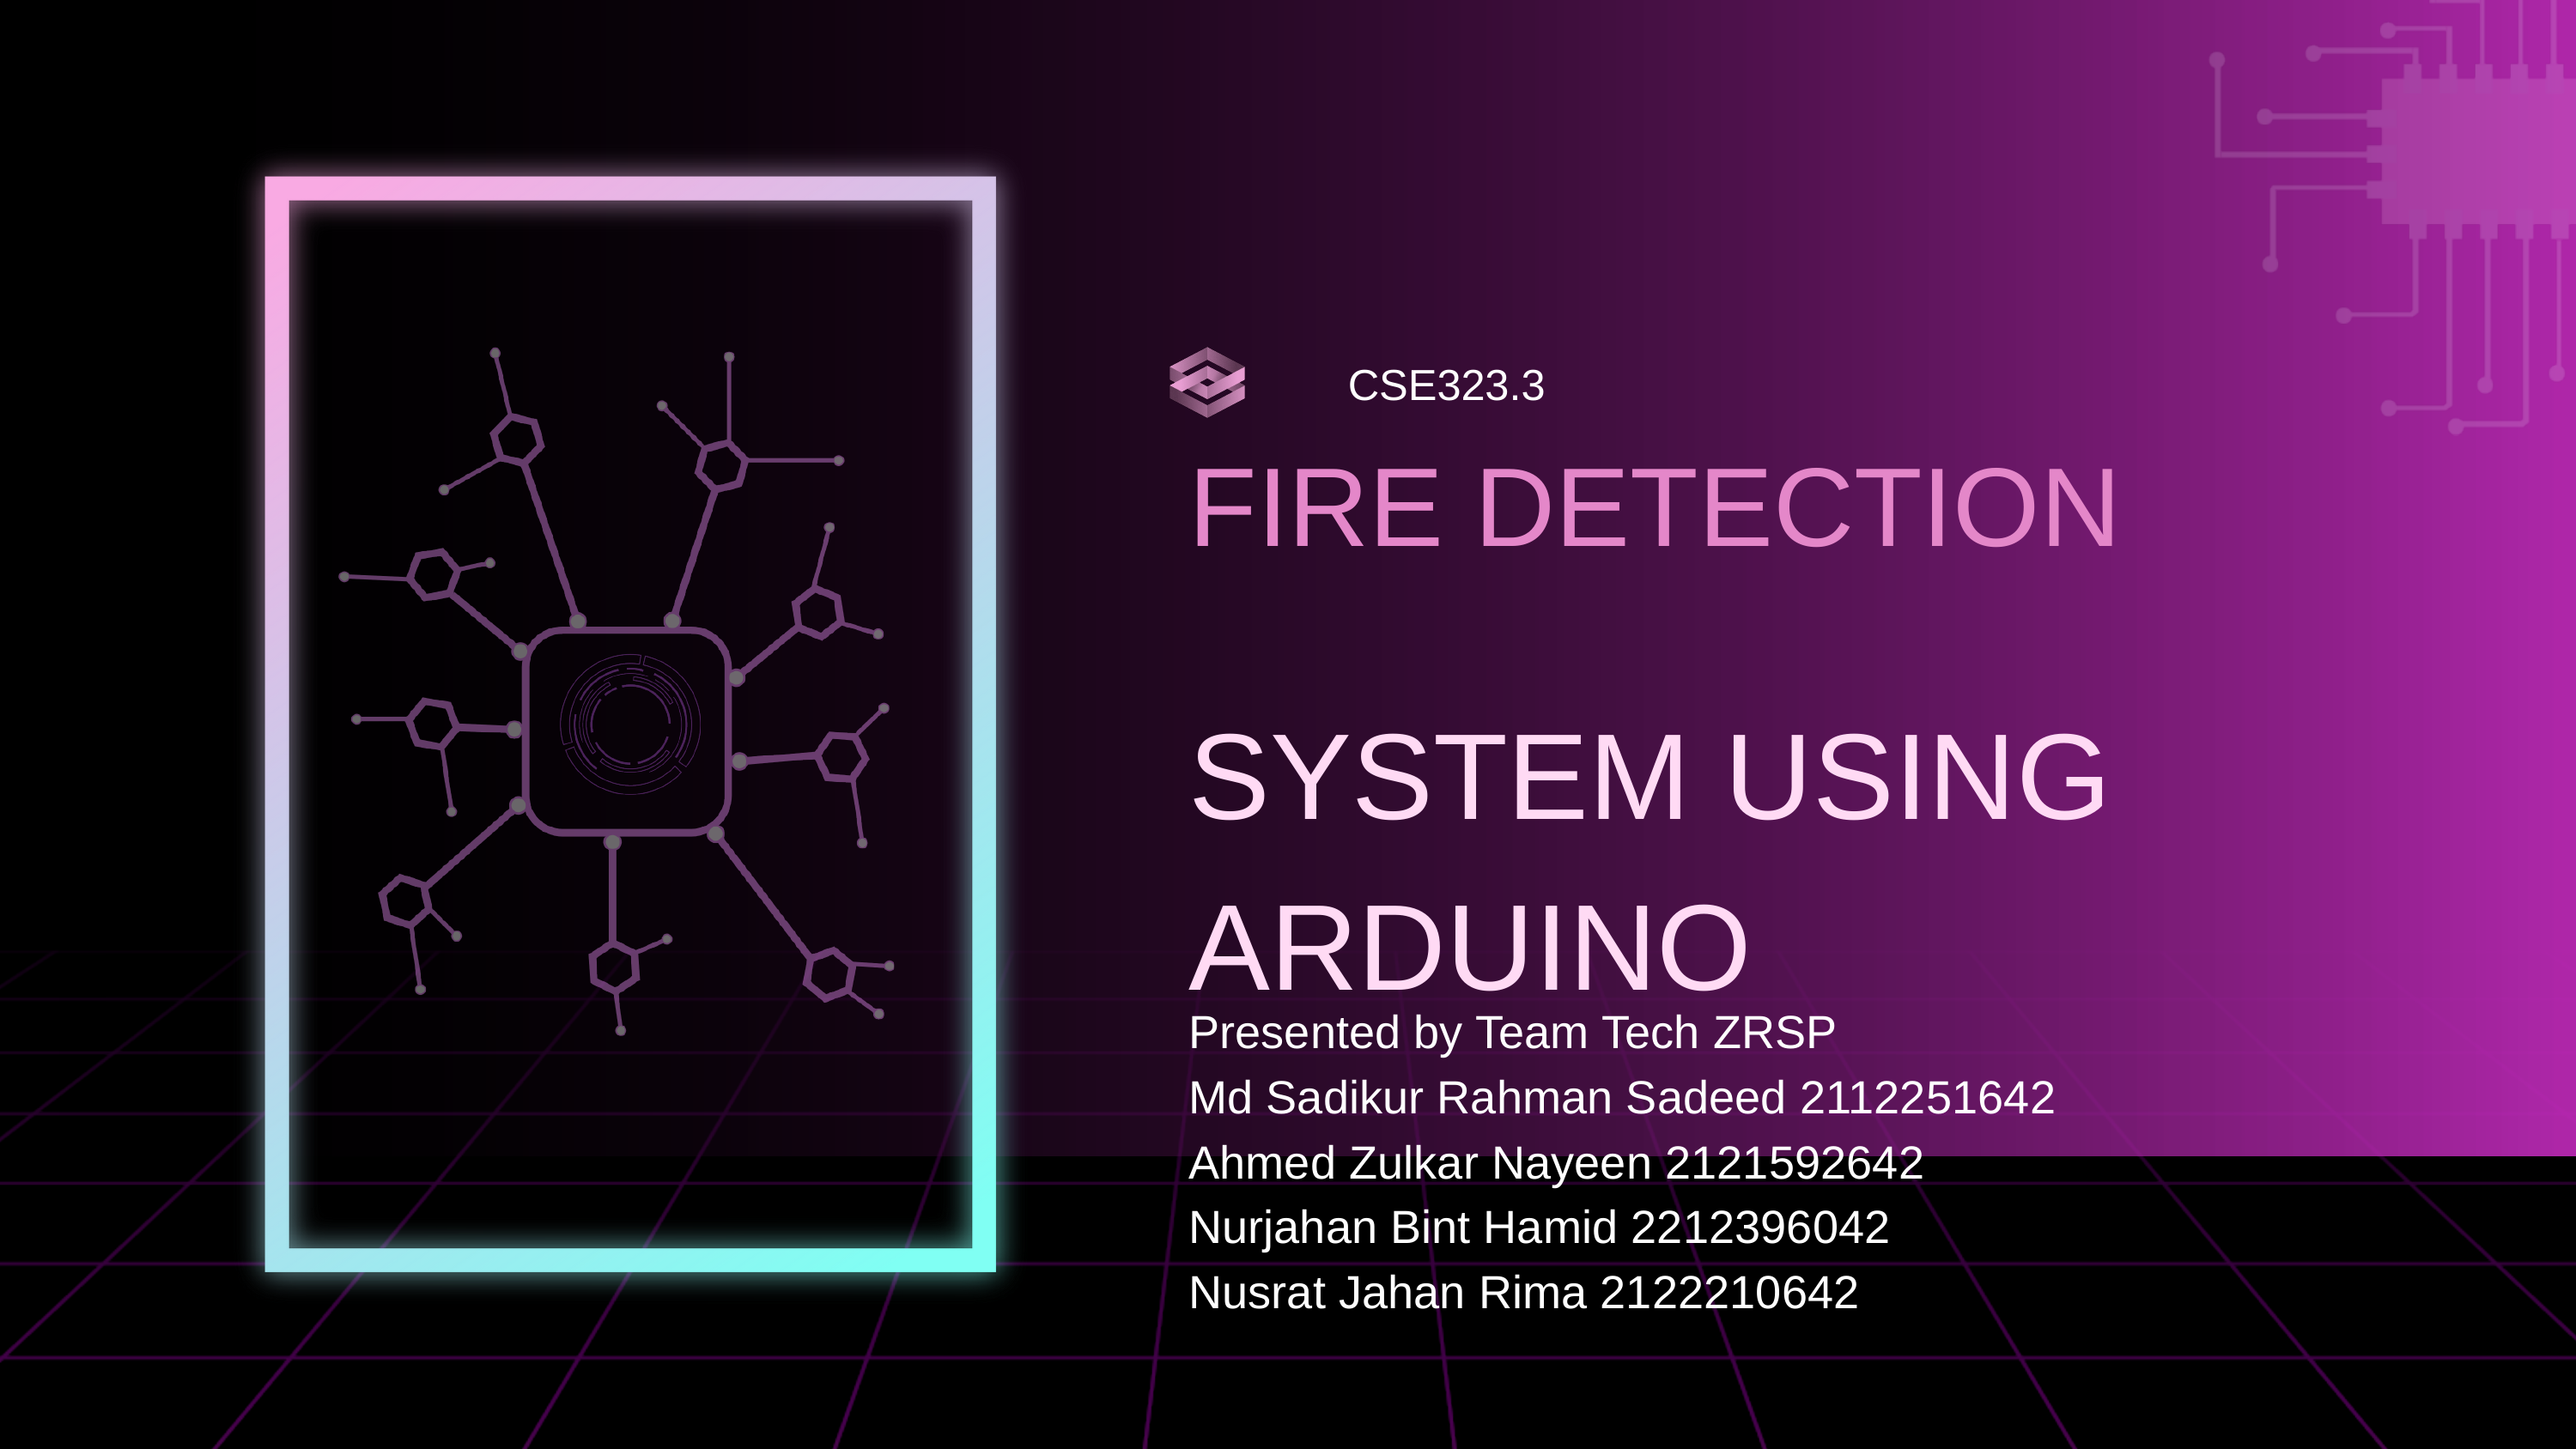

CSE323.3
FIRE DETECTION

SYSTEM USING  ARDUINO

Presented by Team Tech ZRSP
Md Sadikur Rahman Sadeed 2112251642
Ahmed Zulkar Nayeen 2121592642
Nurjahan Bint Hamid 2212396042
Nusrat Jahan Rima 2122210642